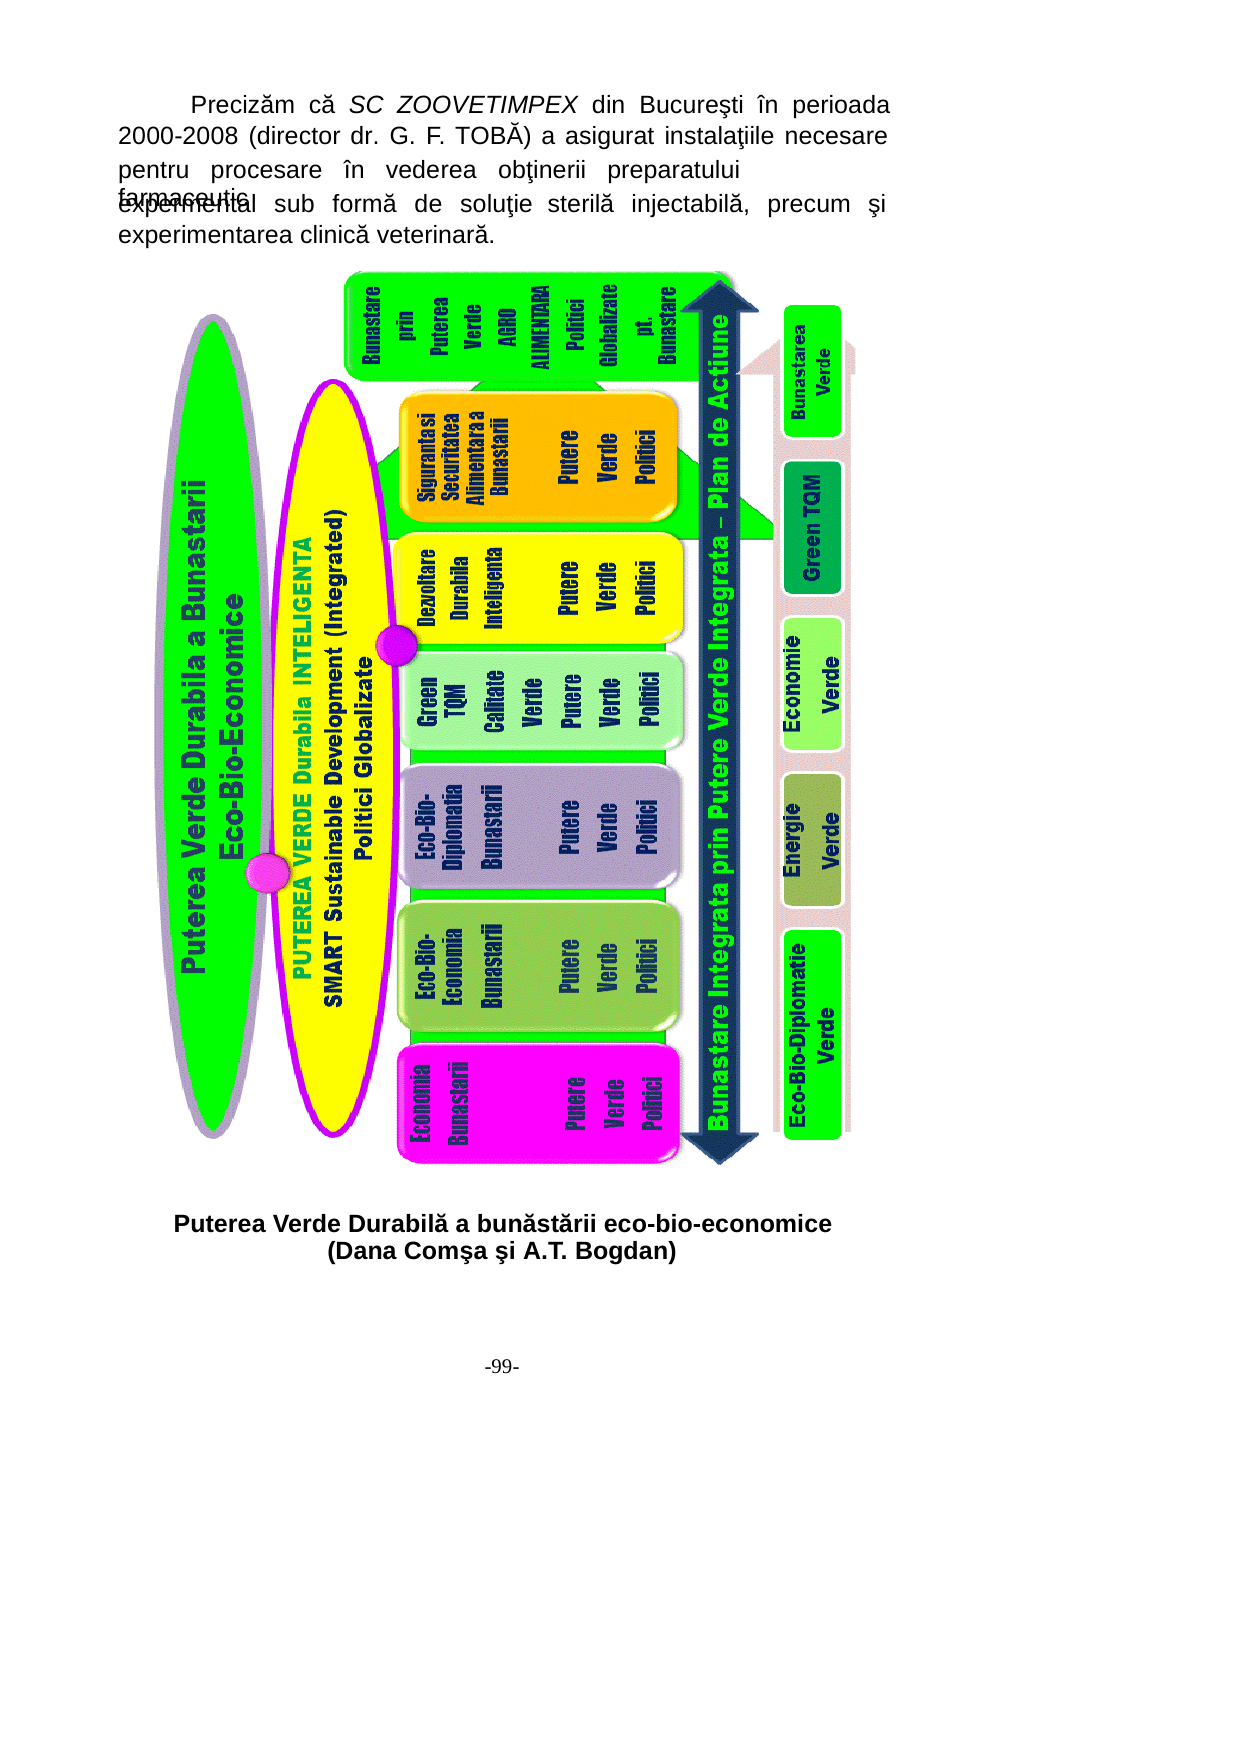

Precizăm că SC ZOOVETIMPEX din Bucureşti în perioada
2000-2008 (director dr. G. F. TOBĂ) a asigurat instalaţiile necesare
pentru   procesare   în   vederea   obţinerii   preparatului  farmaceutic
expermental  sub  formă  de  soluţie
experimentarea clinică veterinară.
sterilă
injectabilă,
precum
şi

Puterea Verde Durabilă a bunăstării eco-bio-economice
(Dana Comşa şi A.T. Bogdan)
-99-